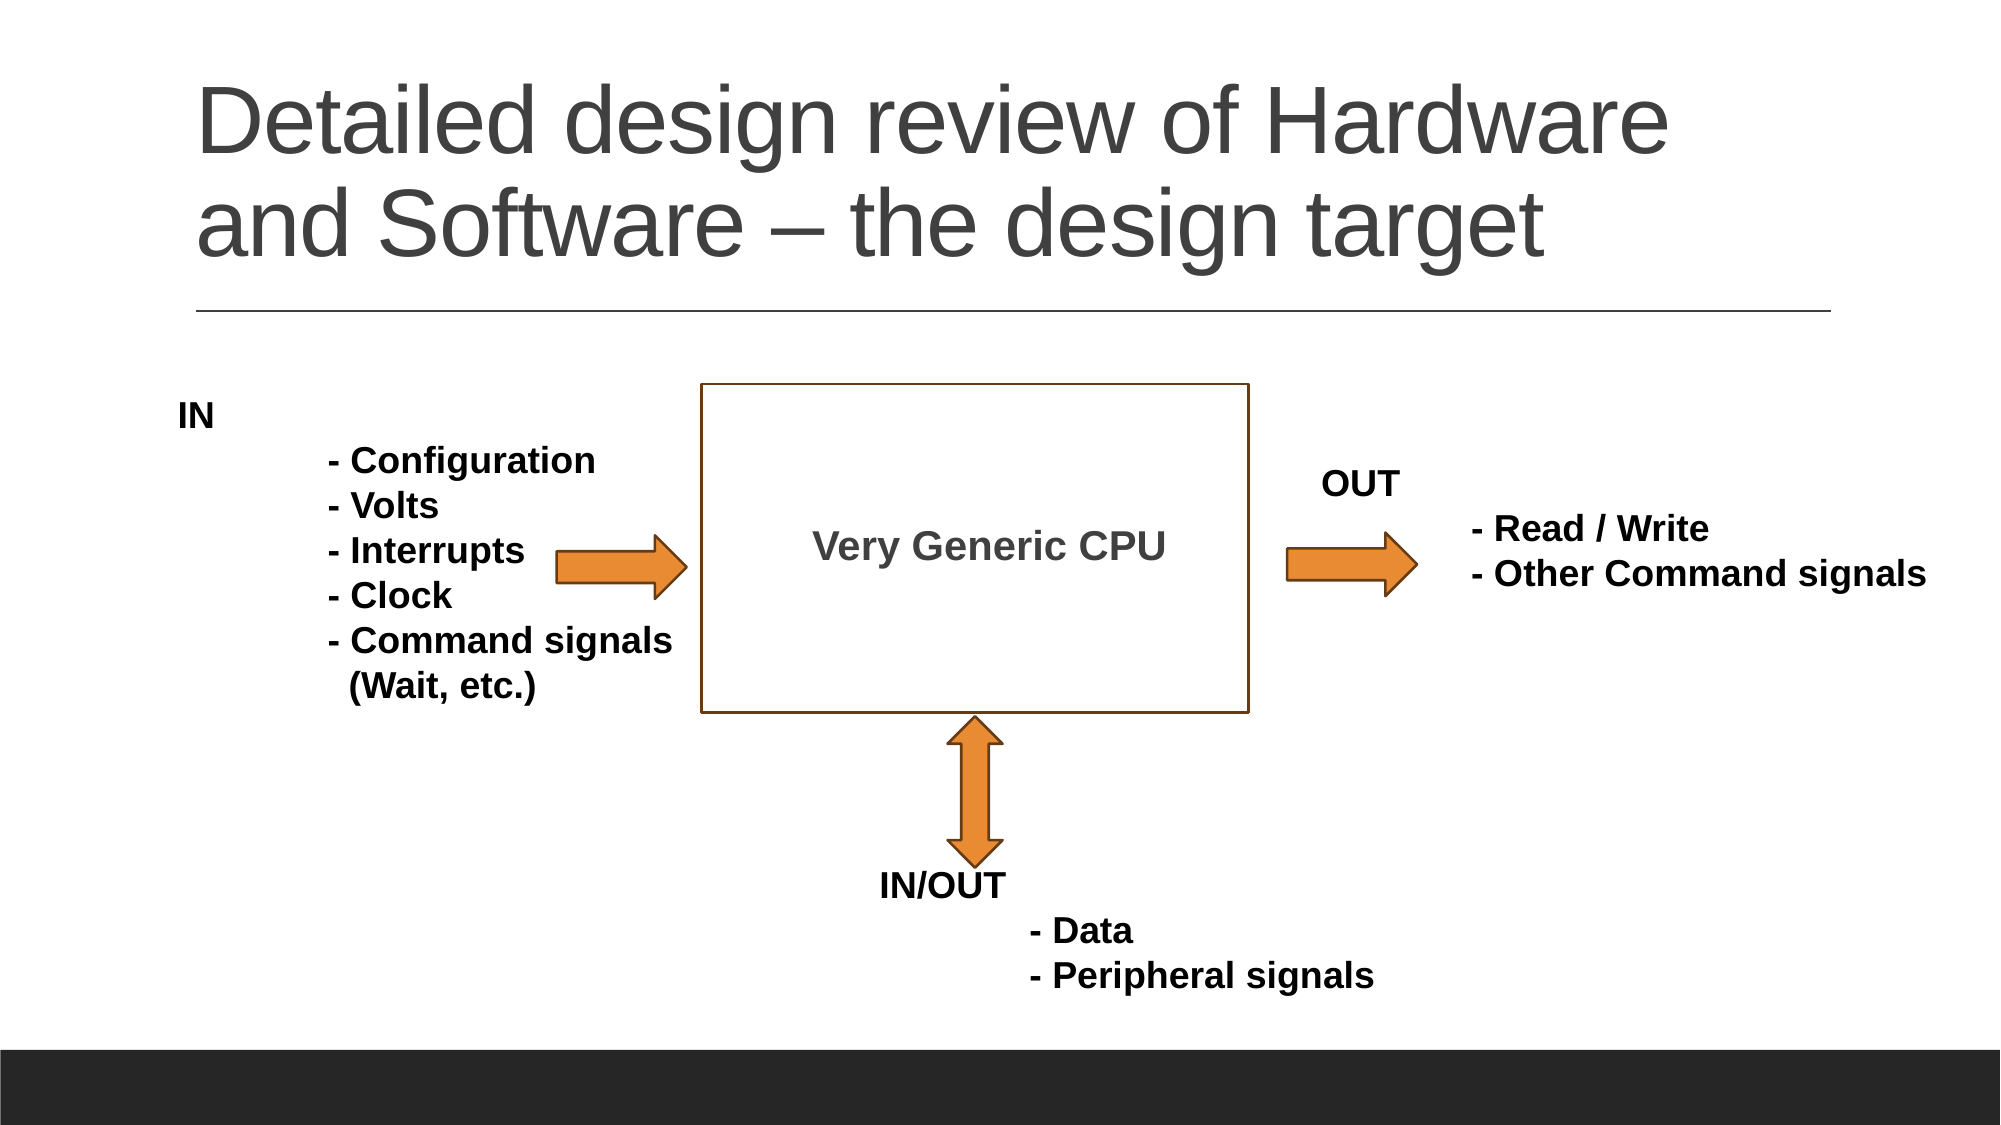

# Detailed design review of Hardware and Software – the design target
IN
	- Configuration
	- Volts
	- Interrupts
	- Clock
	- Command signals
	  (Wait, etc.)

OUT
	- Read / Write
	- Other Command signals
Very Generic CPU

	IN/OUT
		- Data
		- Peripheral signals